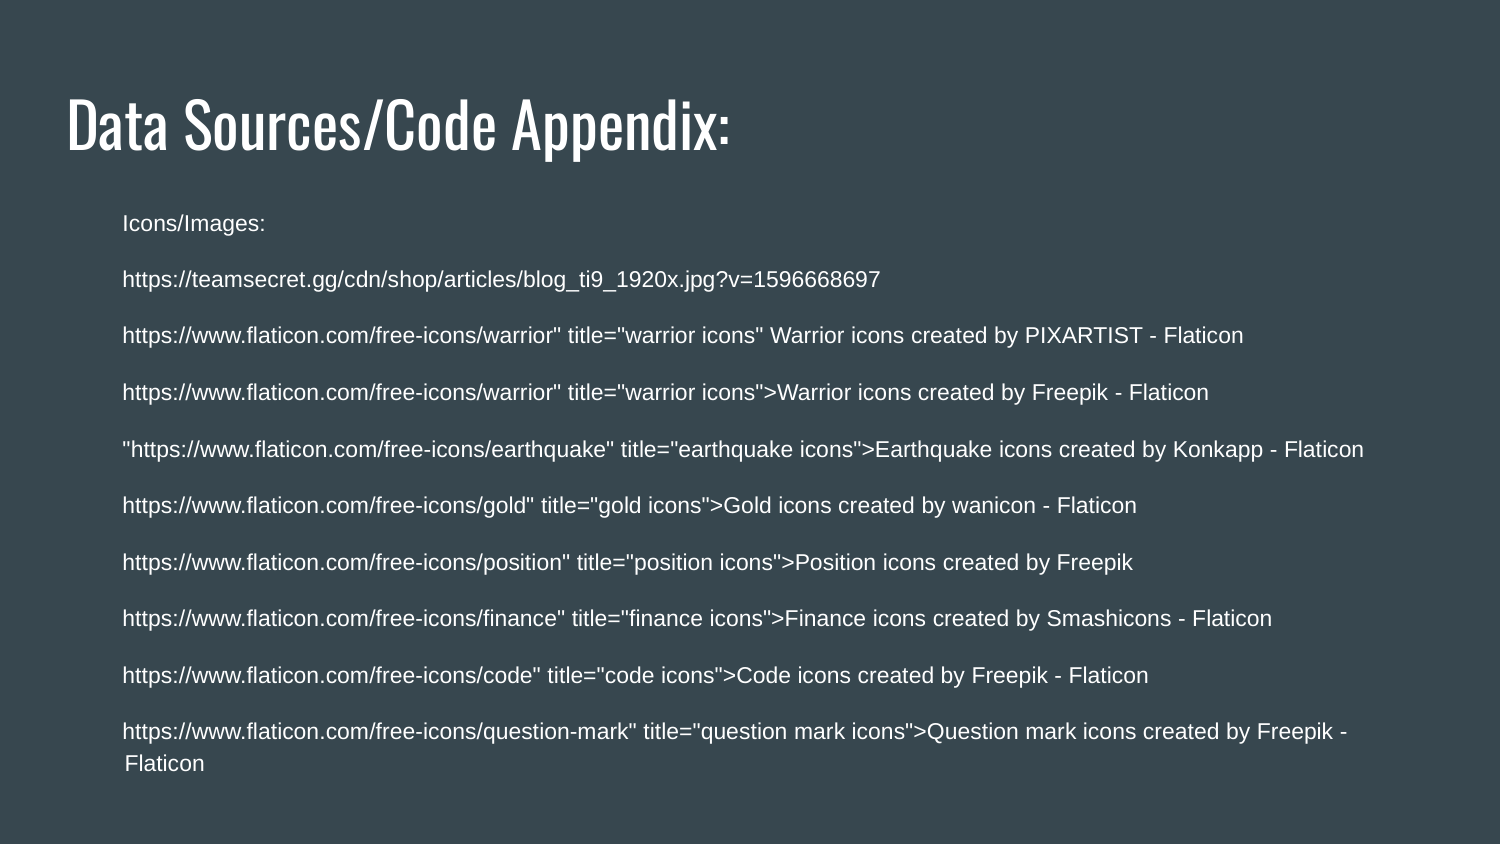

# Data Sources/Code Appendix:
Icons/Images:
https://teamsecret.gg/cdn/shop/articles/blog_ti9_1920x.jpg?v=1596668697
https://www.flaticon.com/free-icons/warrior" title="warrior icons" Warrior icons created by PIXARTIST - Flaticon
https://www.flaticon.com/free-icons/warrior" title="warrior icons">Warrior icons created by Freepik - Flaticon
"https://www.flaticon.com/free-icons/earthquake" title="earthquake icons">Earthquake icons created by Konkapp - Flaticon
https://www.flaticon.com/free-icons/gold" title="gold icons">Gold icons created by wanicon - Flaticon
https://www.flaticon.com/free-icons/position" title="position icons">Position icons created by Freepik
https://www.flaticon.com/free-icons/finance" title="finance icons">Finance icons created by Smashicons - Flaticon
https://www.flaticon.com/free-icons/code" title="code icons">Code icons created by Freepik - Flaticon
https://www.flaticon.com/free-icons/question-mark" title="question mark icons">Question mark icons created by Freepik - Flaticon